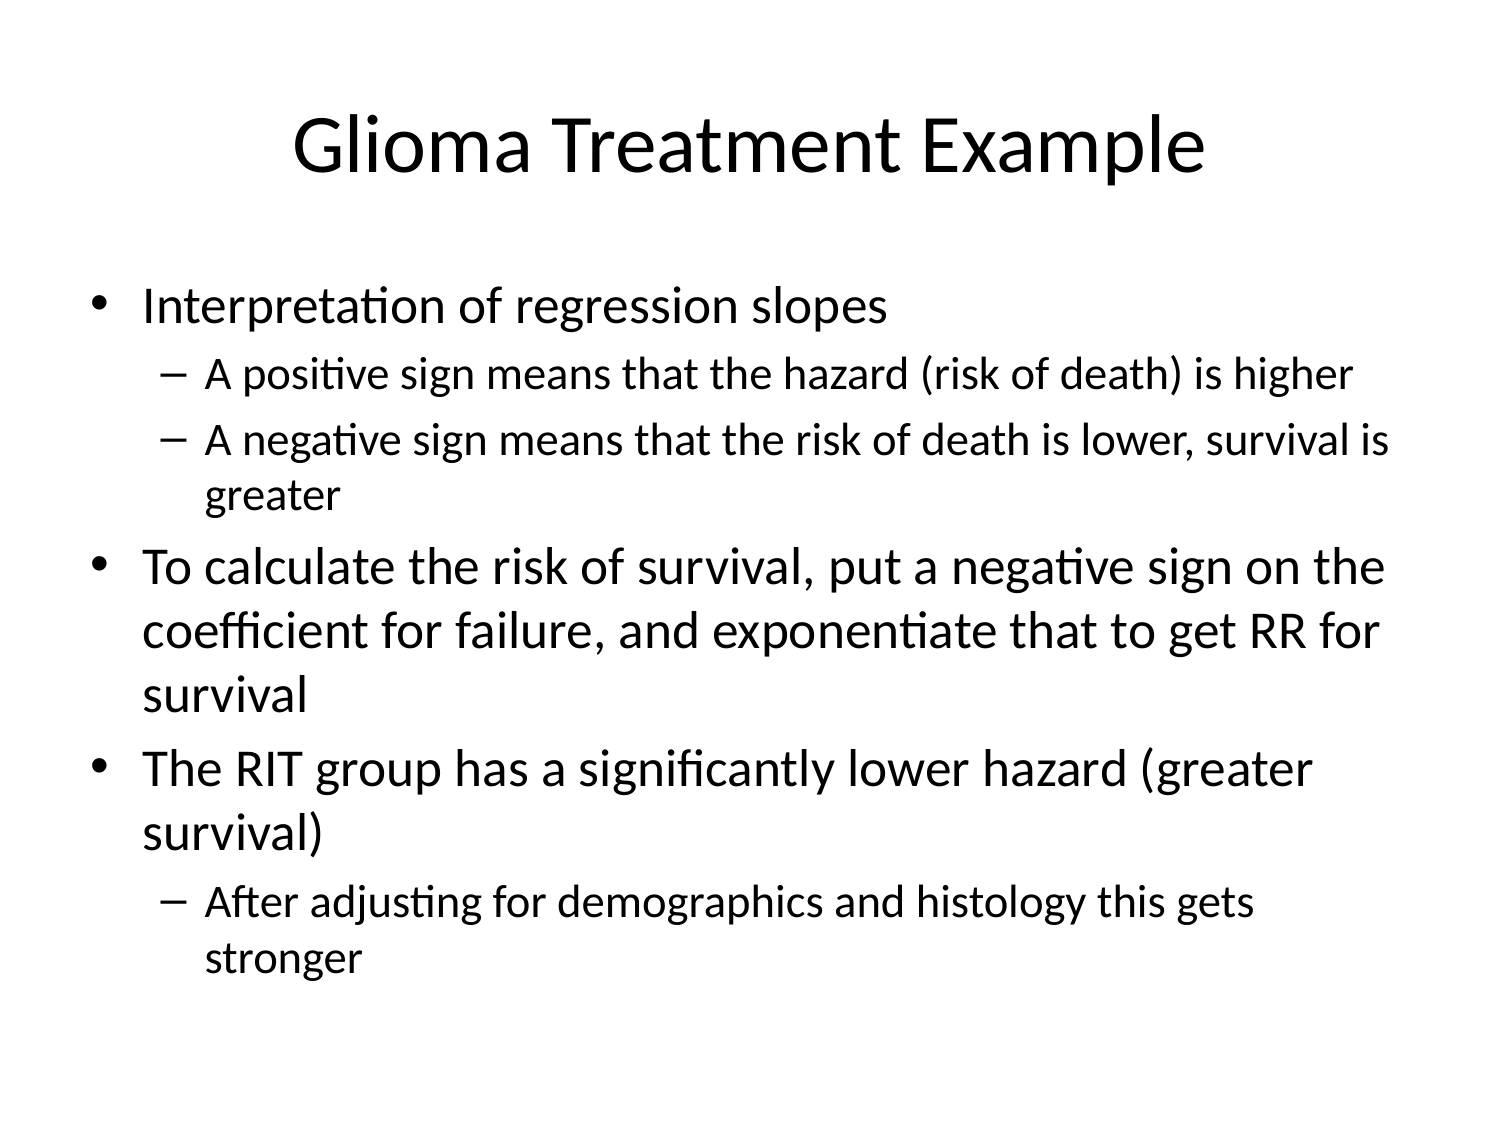

# Glioma Treatment Example
Interpretation of regression slopes
A positive sign means that the hazard (risk of death) is higher
A negative sign means that the risk of death is lower, survival is greater
To calculate the risk of survival, put a negative sign on the coefficient for failure, and exponentiate that to get RR for survival
The RIT group has a significantly lower hazard (greater survival)
After adjusting for demographics and histology this gets stronger